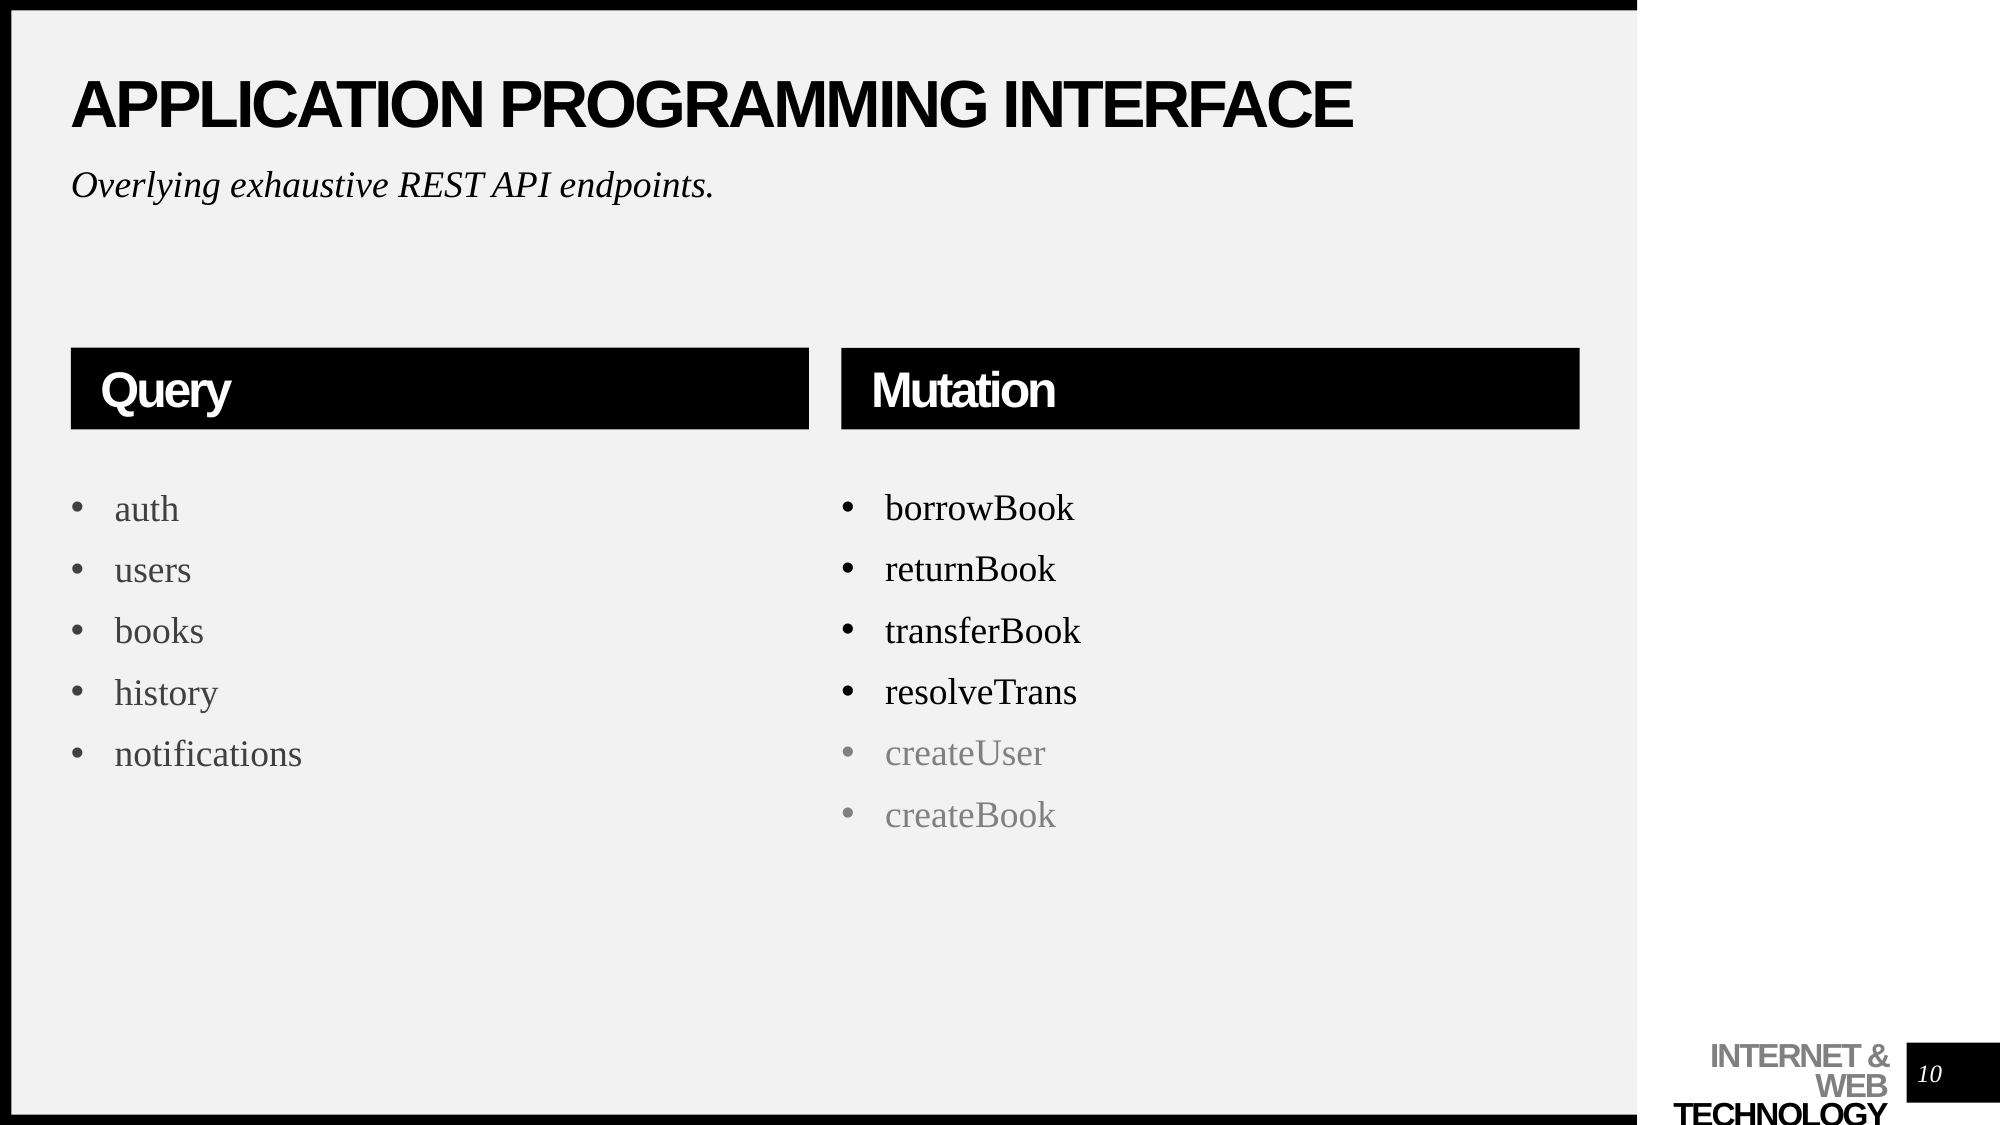

# APPLICATION PROGRAMMING INTERFACE
Overlying exhaustive REST API endpoints.
Query
Mutation
borrowBook
returnBook
transferBook
resolveTrans
createUser
createBook
auth
users
books
history
notifications

INTERNET & WEB
 TECHNOLOGY
10